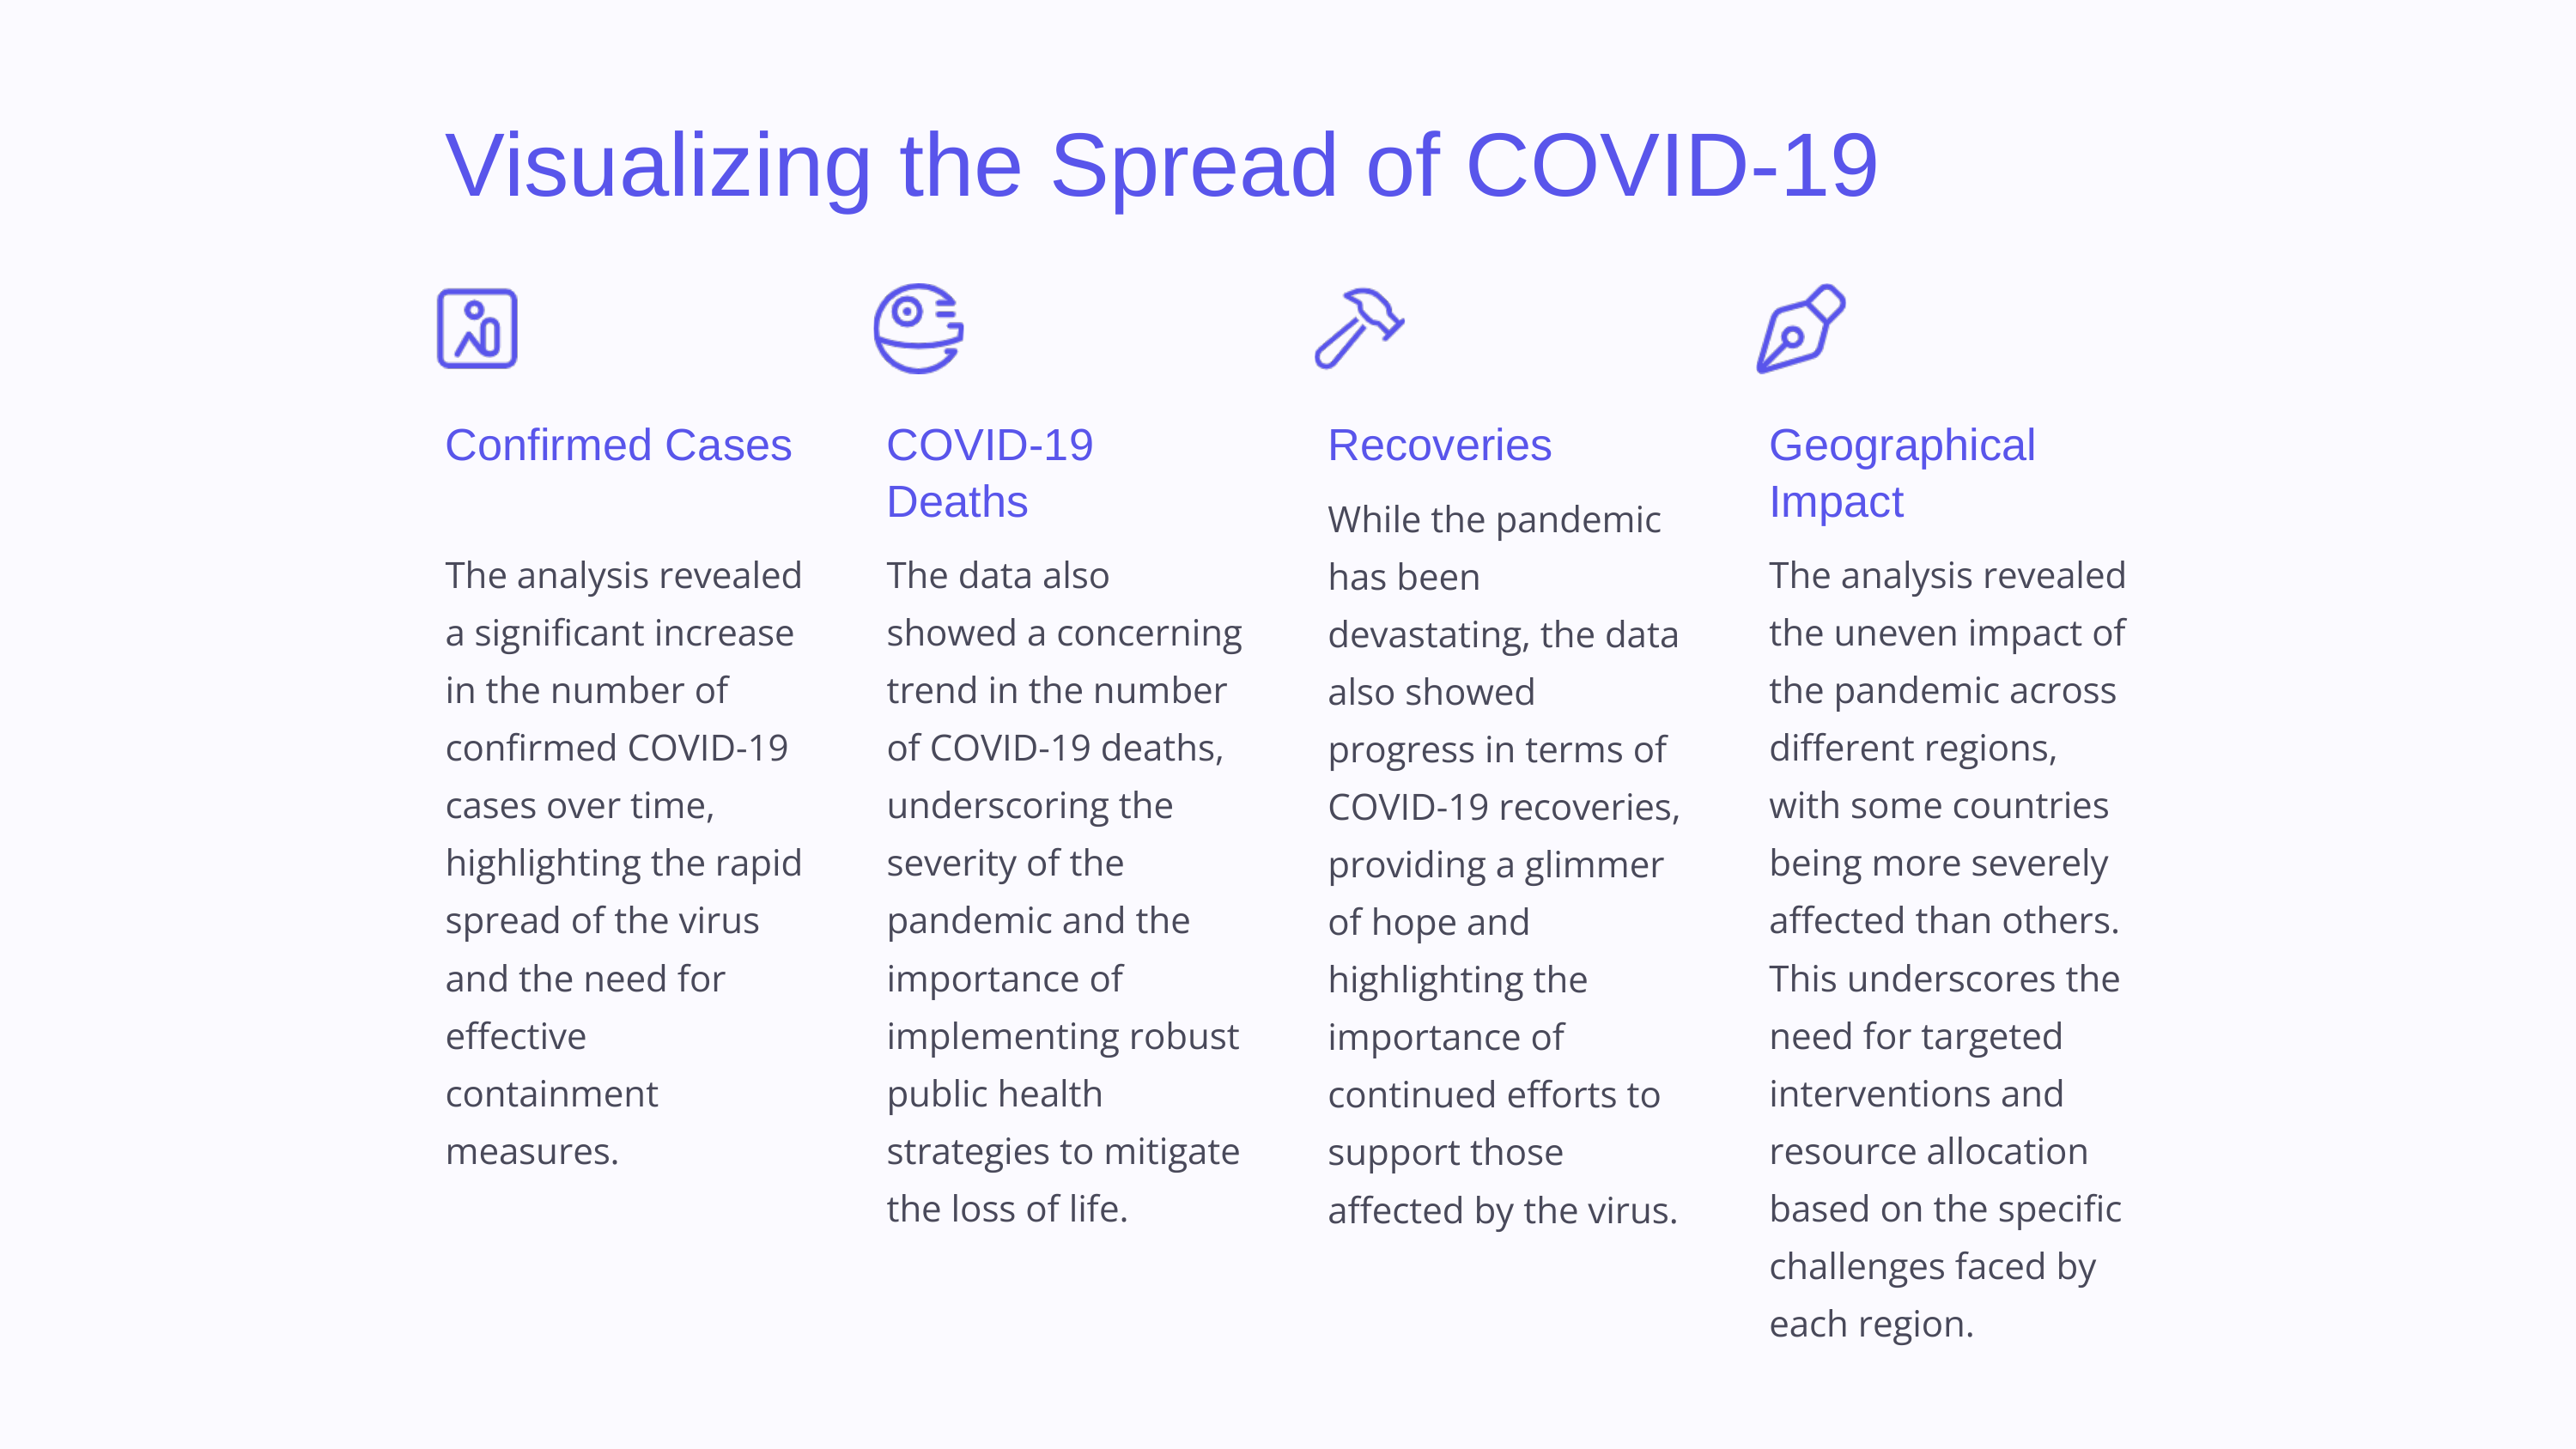

Visualizing the Spread of COVID-19

Confirmed Cases
COVID-19 Deaths
Recoveries
Geographical Impact
While the pandemic has been devastating, the data also showed progress in terms of COVID-19 recoveries, providing a glimmer of hope and highlighting the importance of continued efforts to support those affected by the virus.
The analysis revealed a significant increase in the number of confirmed COVID-19 cases over time, highlighting the rapid spread of the virus and the need for effective containment measures.
The data also showed a concerning trend in the number of COVID-19 deaths, underscoring the severity of the pandemic and the importance of implementing robust public health strategies to mitigate the loss of life.
The analysis revealed the uneven impact of the pandemic across different regions, with some countries being more severely affected than others. This underscores the need for targeted interventions and resource allocation based on the specific challenges faced by each region.